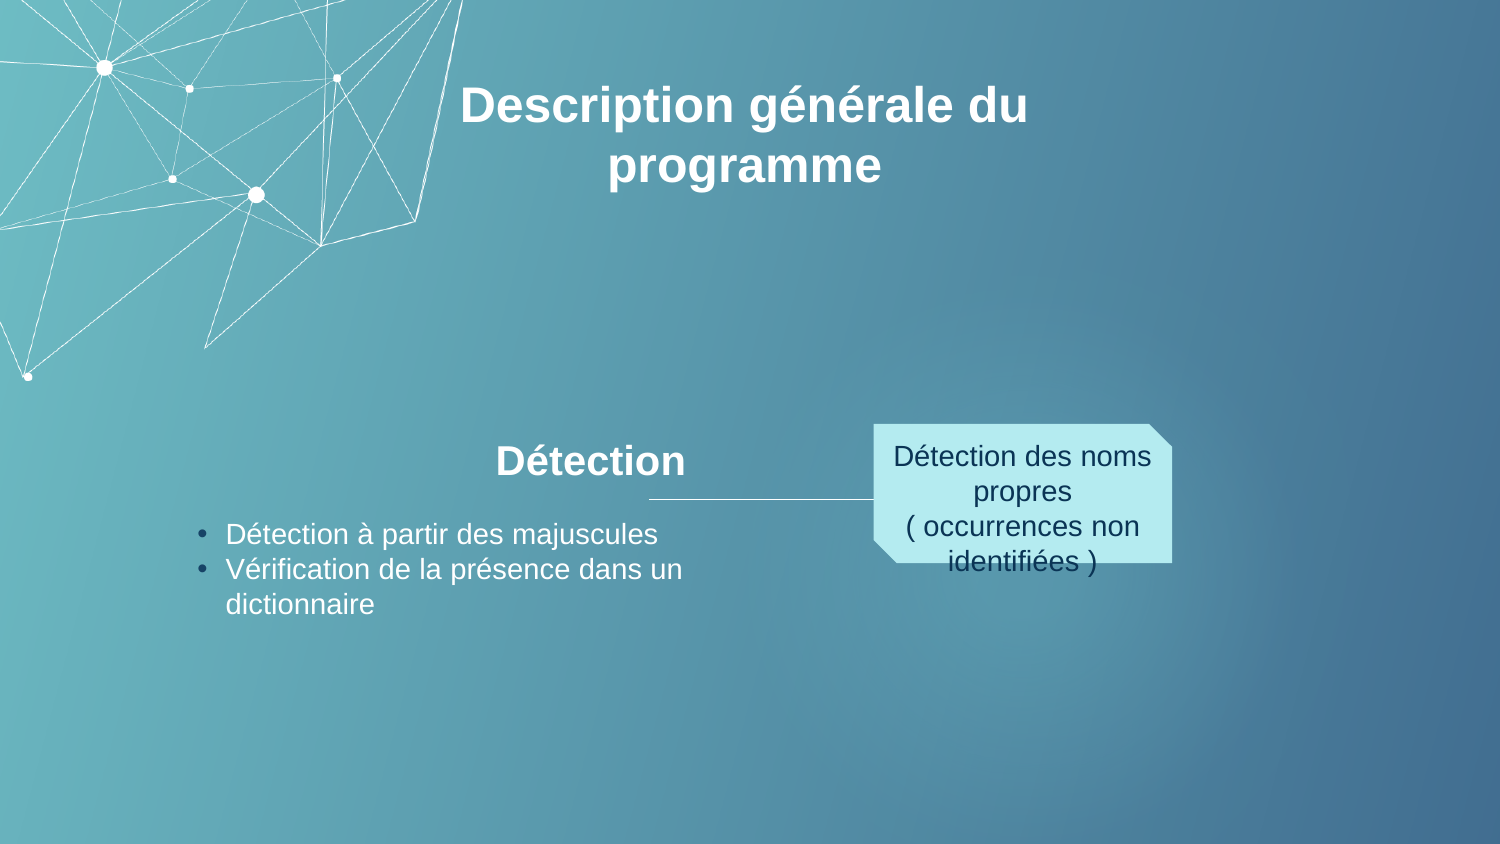

Description générale du programme
# Détection
Détection des noms propres ( occurrences non identifiées )

Détection à partir des majuscules
Vérification de la présence dans un dictionnaire